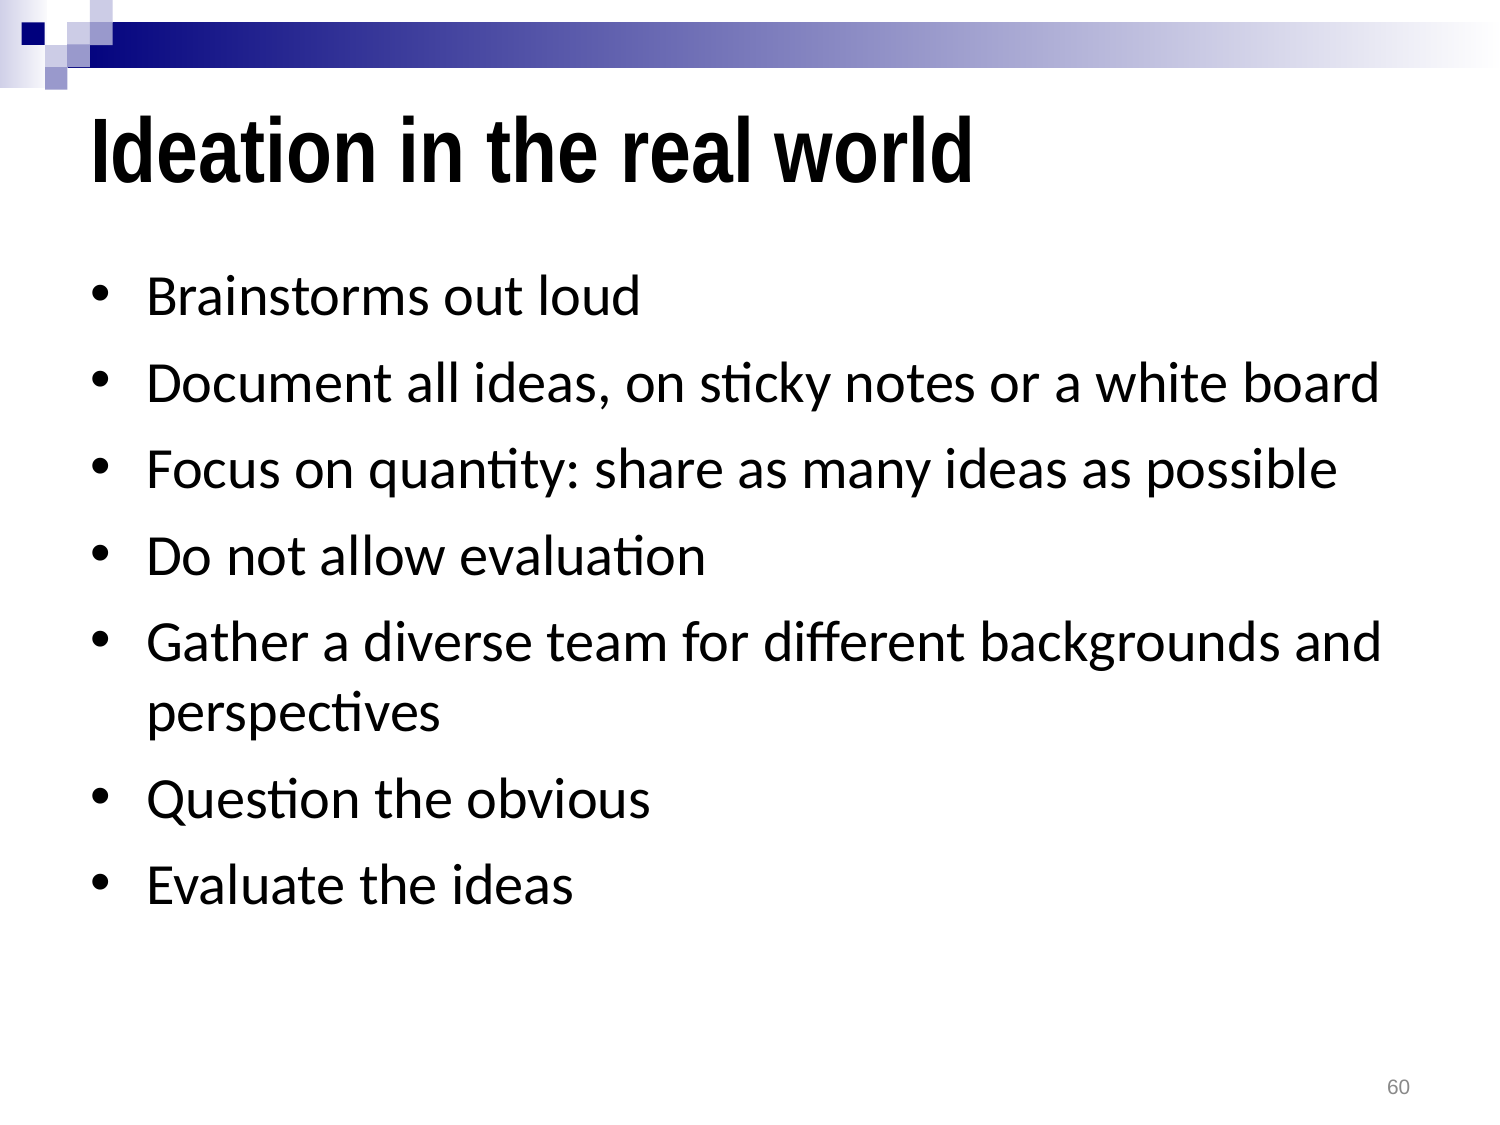

# Ideation in the real world
Brainstorms out loud
Document all ideas, on sticky notes or a white board
Focus on quantity: share as many ideas as possible
Do not allow evaluation
Gather a diverse team for different backgrounds and perspectives
Question the obvious
Evaluate the ideas
60